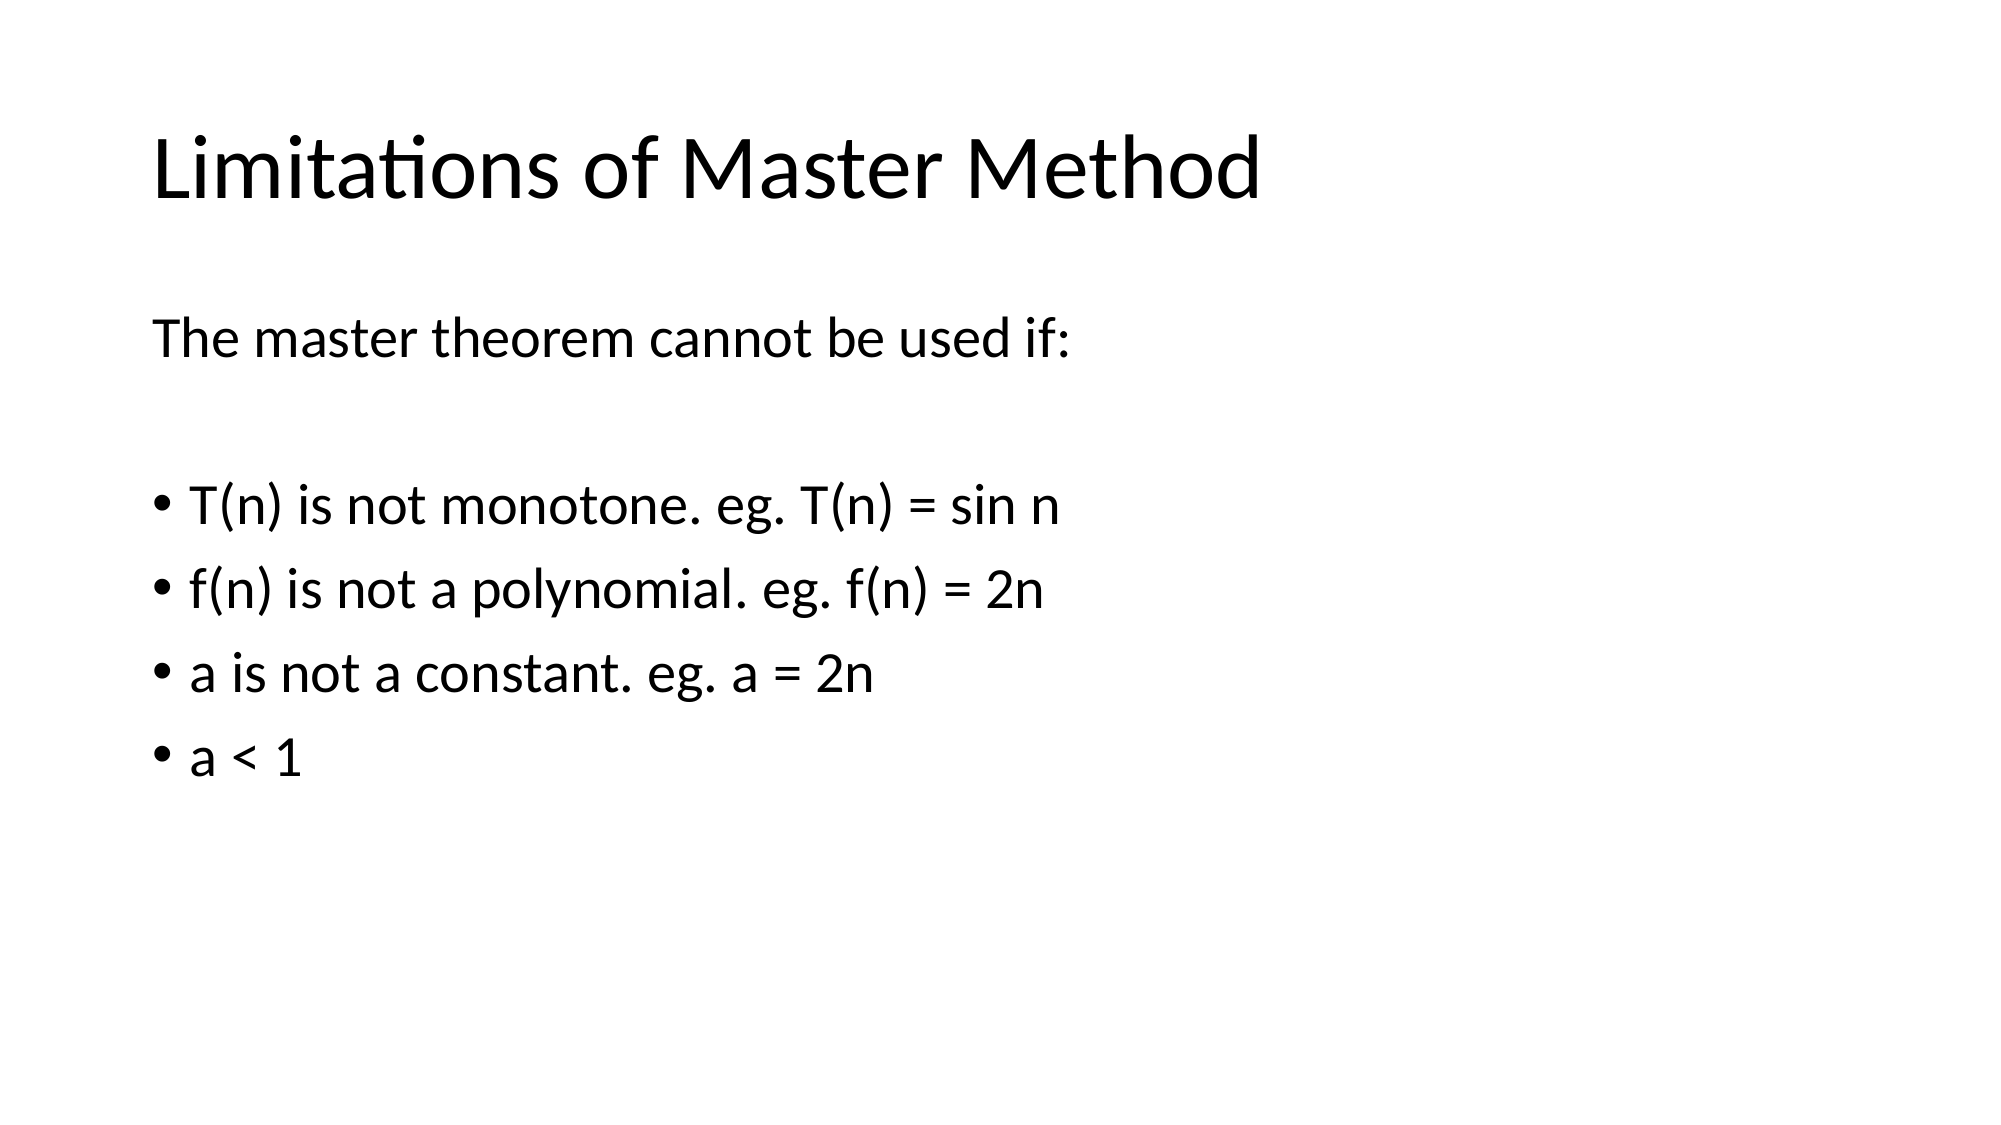

# Limitations of Master Method
The master theorem cannot be used if:

T(n) is not monotone. eg. T(n) = sin n
f(n) is not a polynomial. eg. f(n) = 2n
a is not a constant. eg. a = 2n
a < 1